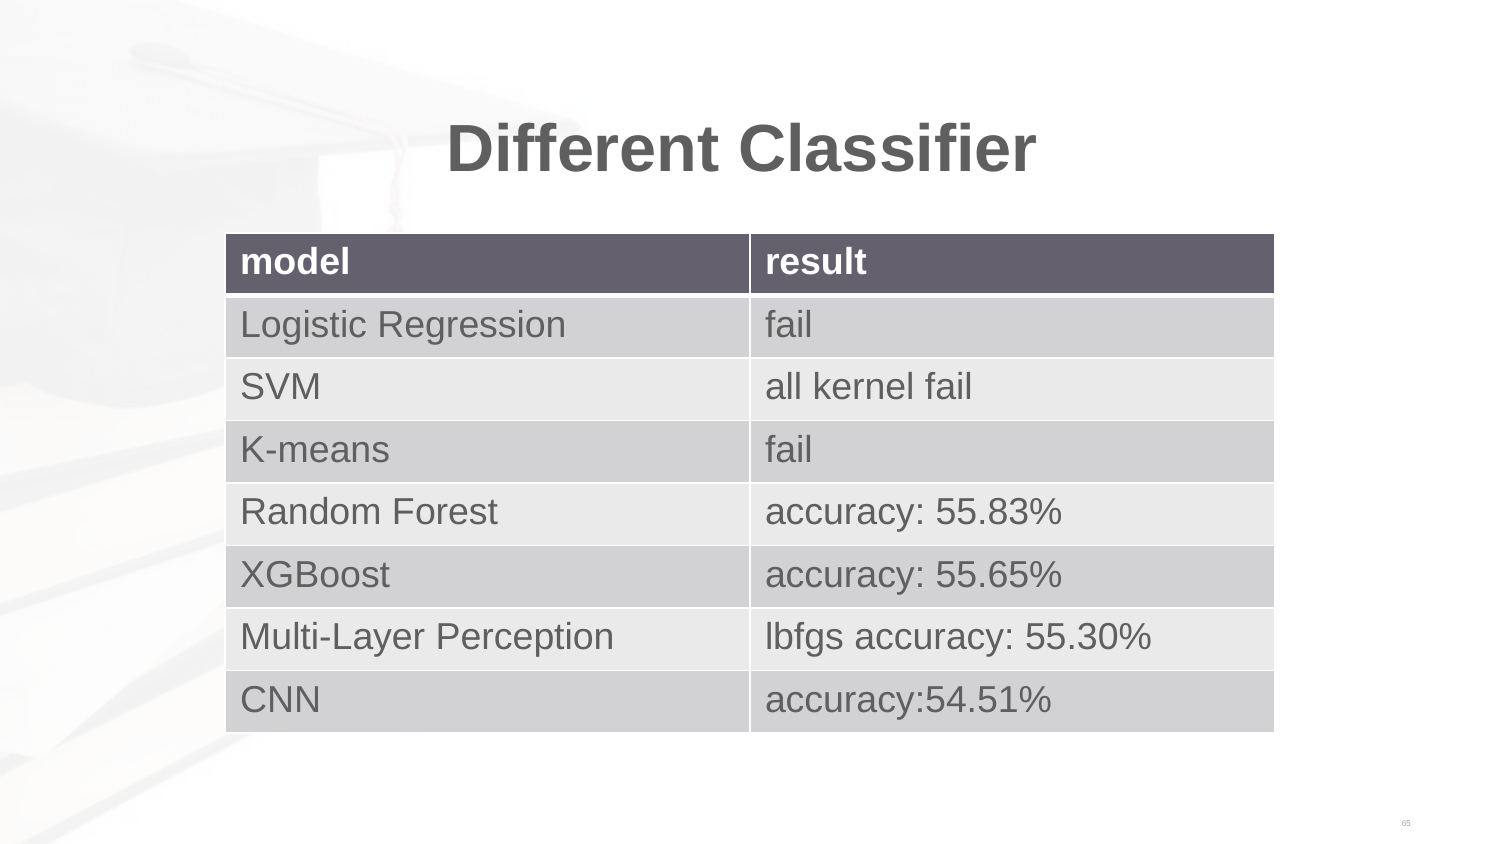

Different Classifier
| model | result |
| --- | --- |
| Logistic Regression | fail |
| SVM | all kernel fail |
| K-means | fail |
| Random Forest | accuracy: 55.83% |
| XGBoost | accuracy: 55.65% |
| Multi-Layer Perception | lbfgs accuracy: 55.30% |
| CNN | accuracy:54.51% |